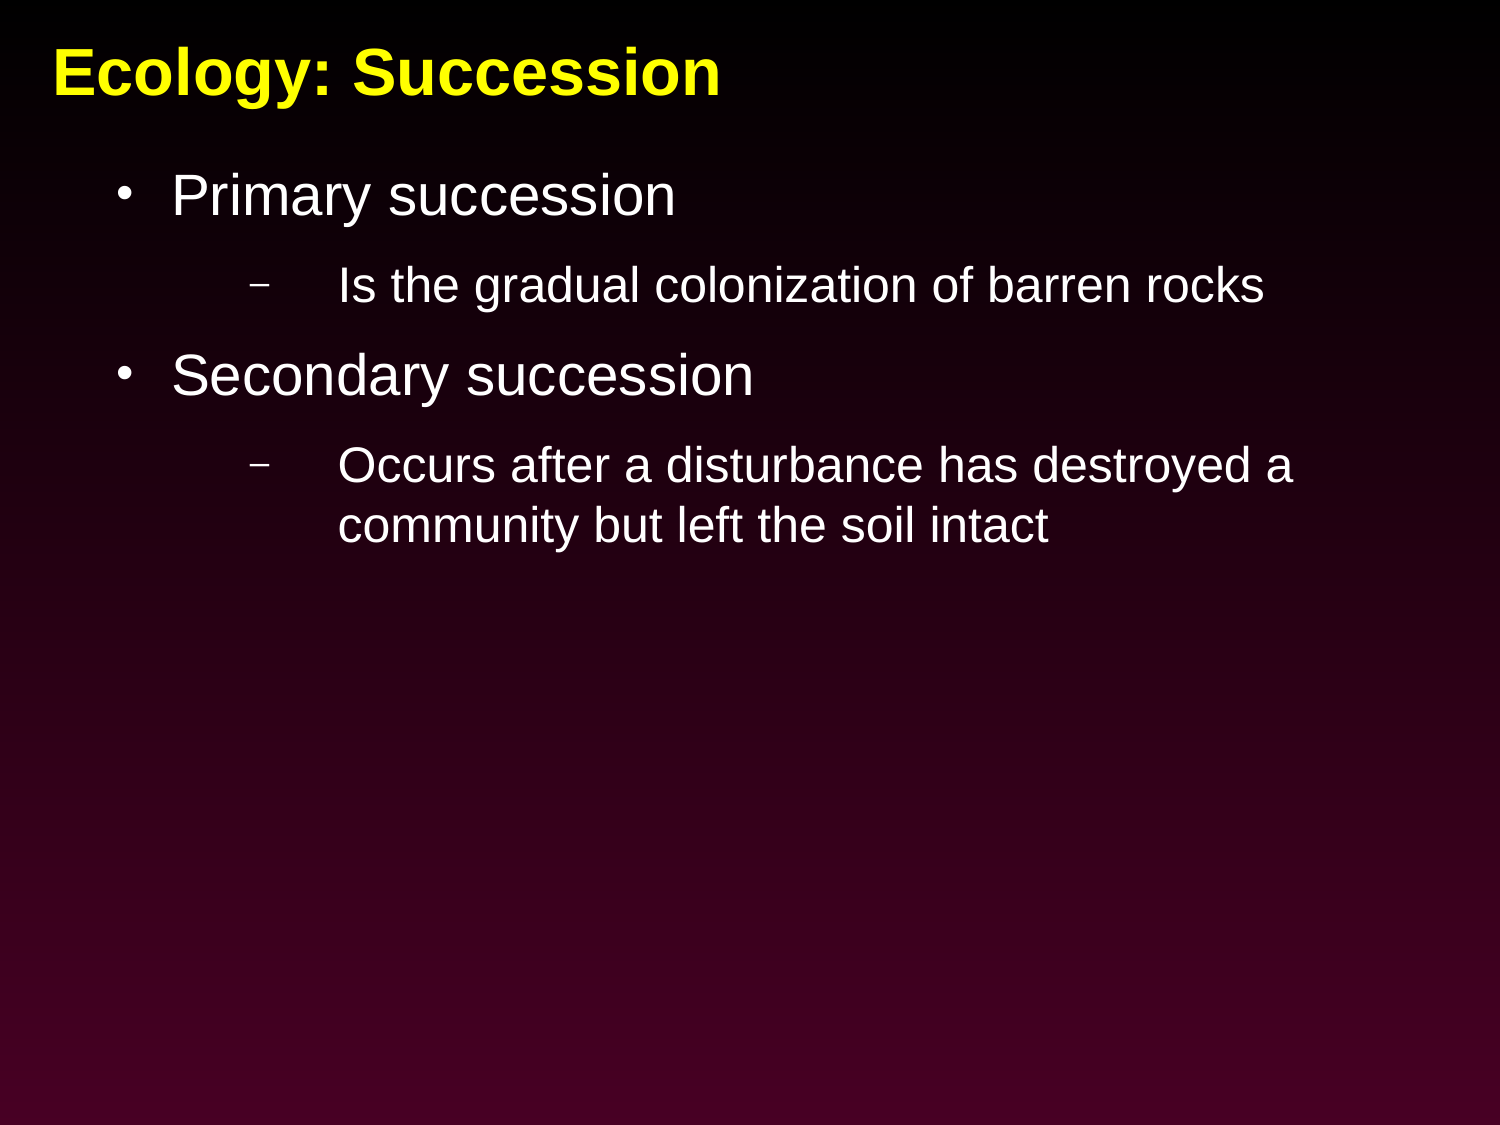

# Ecology: Succession
0
Primary succession
Is the gradual colonization of barren rocks
Secondary succession
Occurs after a disturbance has destroyed a community but left the soil intact